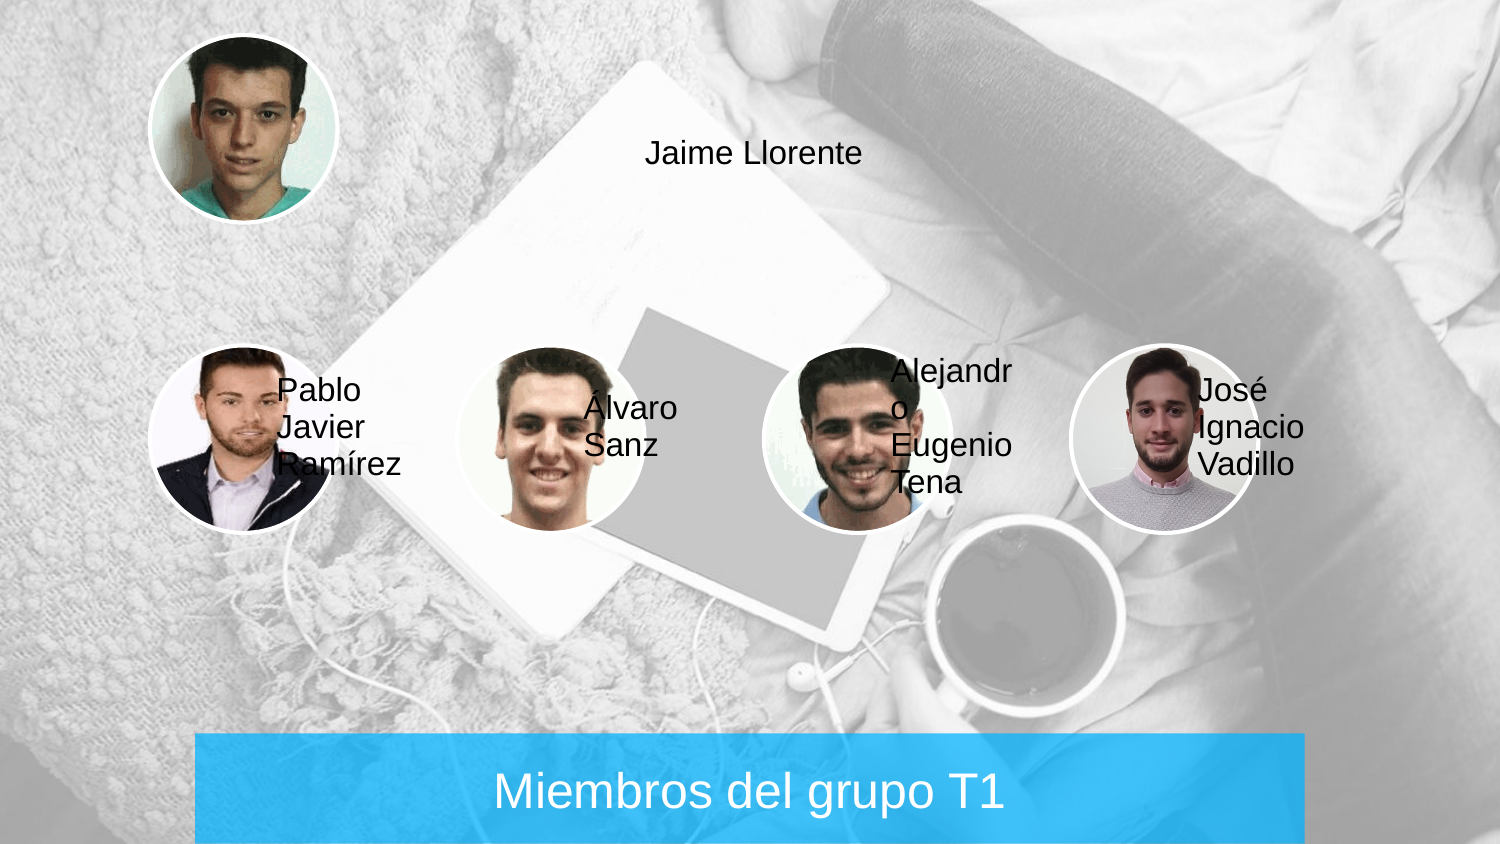

Jaime Llorente
Alejandro Eugenio Tena
Pablo Javier Ramírez
José Ignacio Vadillo
Álvaro Sanz
Miembros del grupo T1